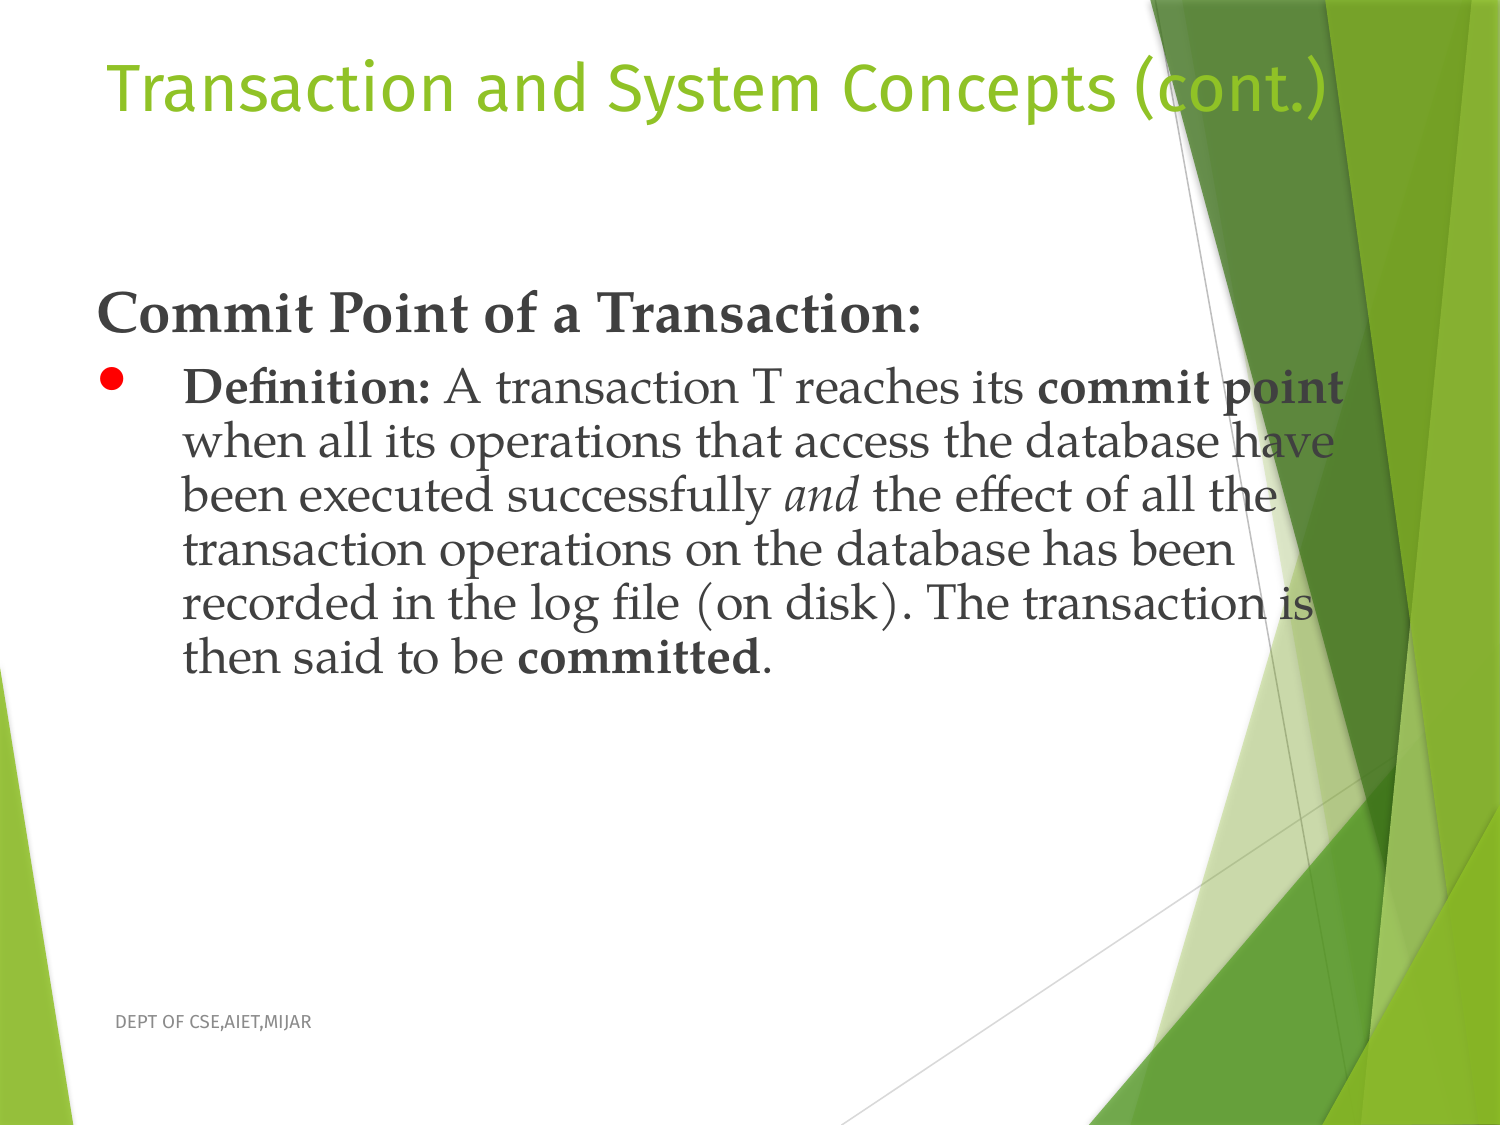

# Transaction and System Concepts (cont.)
Commit Point of a Transaction:
Definition: A transaction T reaches its commit point when all its operations that access the database have been executed successfully and the effect of all the transaction operations on the database has been recorded in the log file (on disk). The transaction is then said to be committed.
DEPT OF CSE,AIET,MIJAR